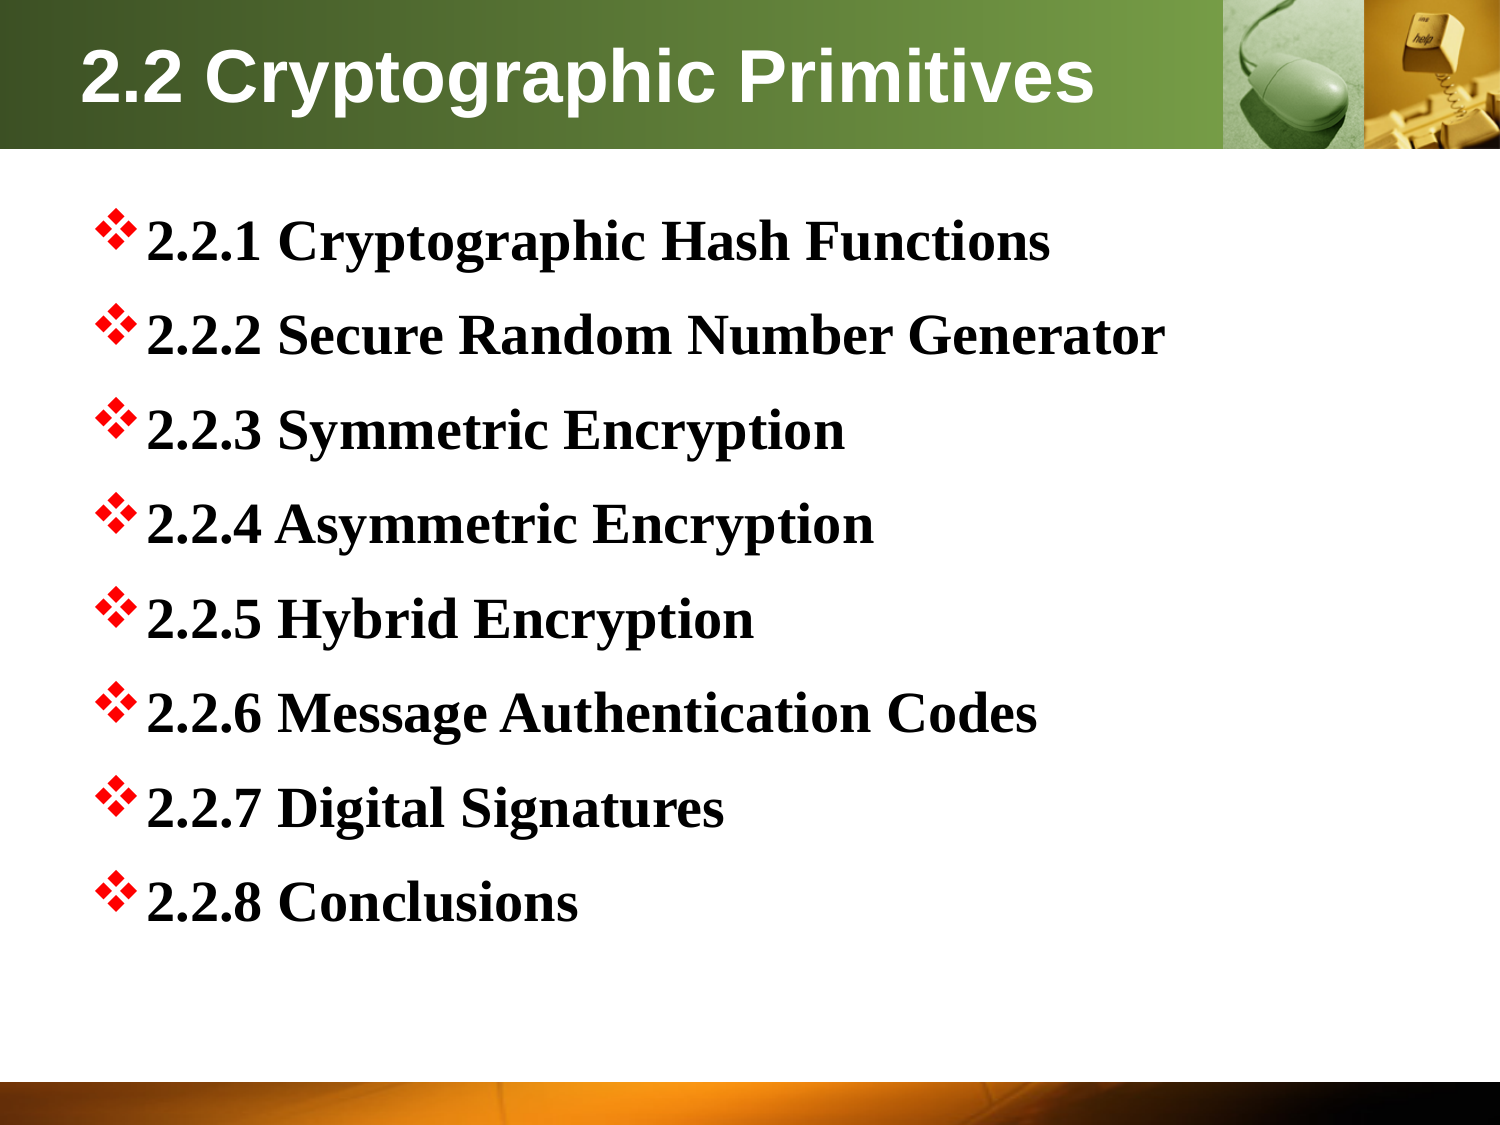

# 2.2 Cryptographic Primitives
2.2.1 Cryptographic Hash Functions
2.2.2 Secure Random Number Generator
2.2.3 Symmetric Encryption
2.2.4 Asymmetric Encryption
2.2.5 Hybrid Encryption
2.2.6 Message Authentication Codes
2.2.7 Digital Signatures
2.2.8 Conclusions